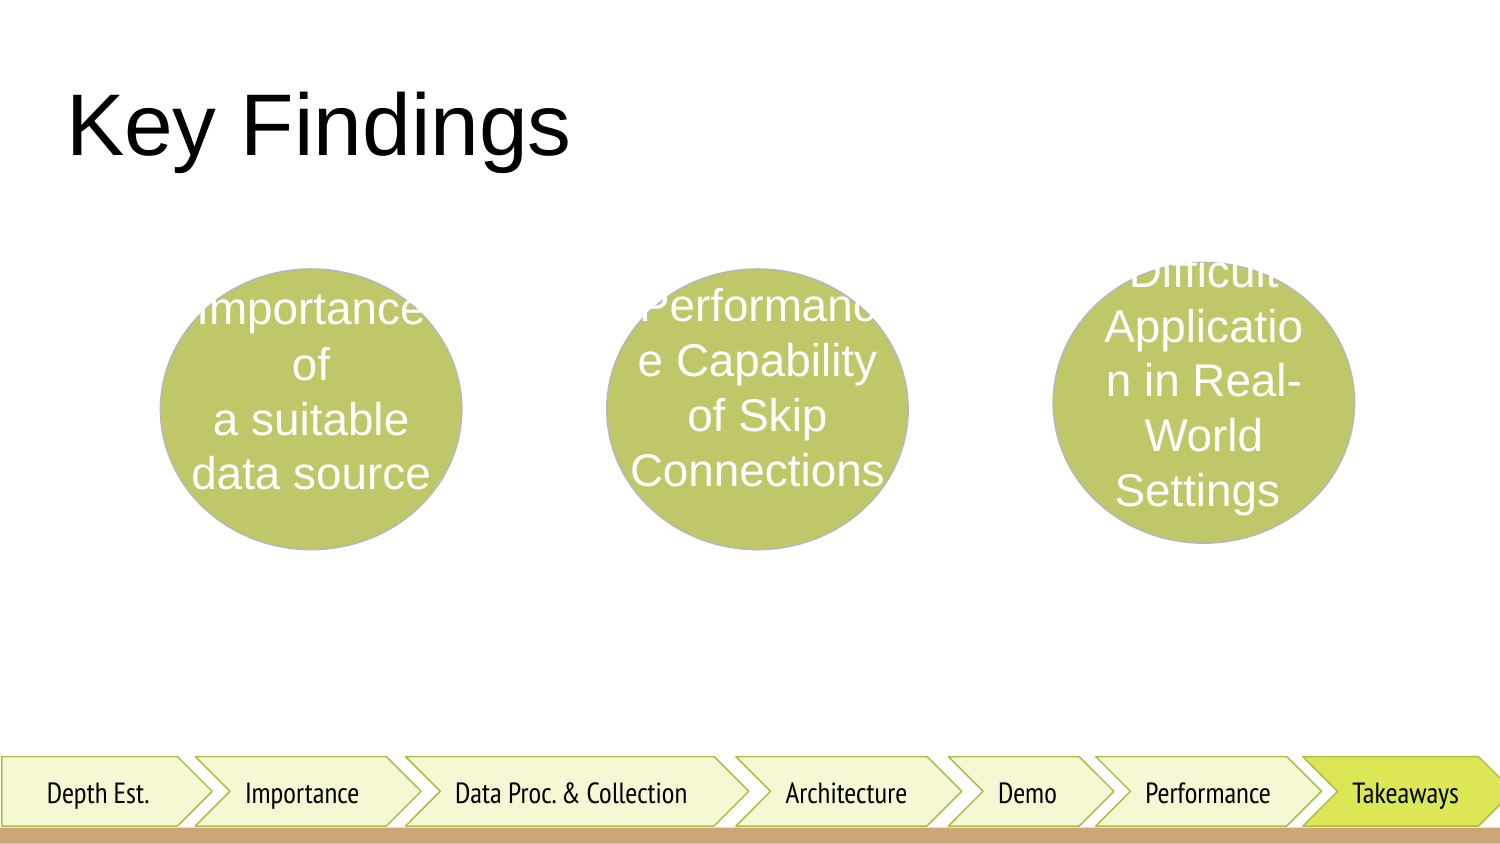

# Key Findings

Importance of
a suitable data source
Performance Capability of Skip Connections
Difficult Application in Real-World Settings
Depth Est.
Data Proc. & Collection
Architecture
Demo
Performance
Takeaways
Importance